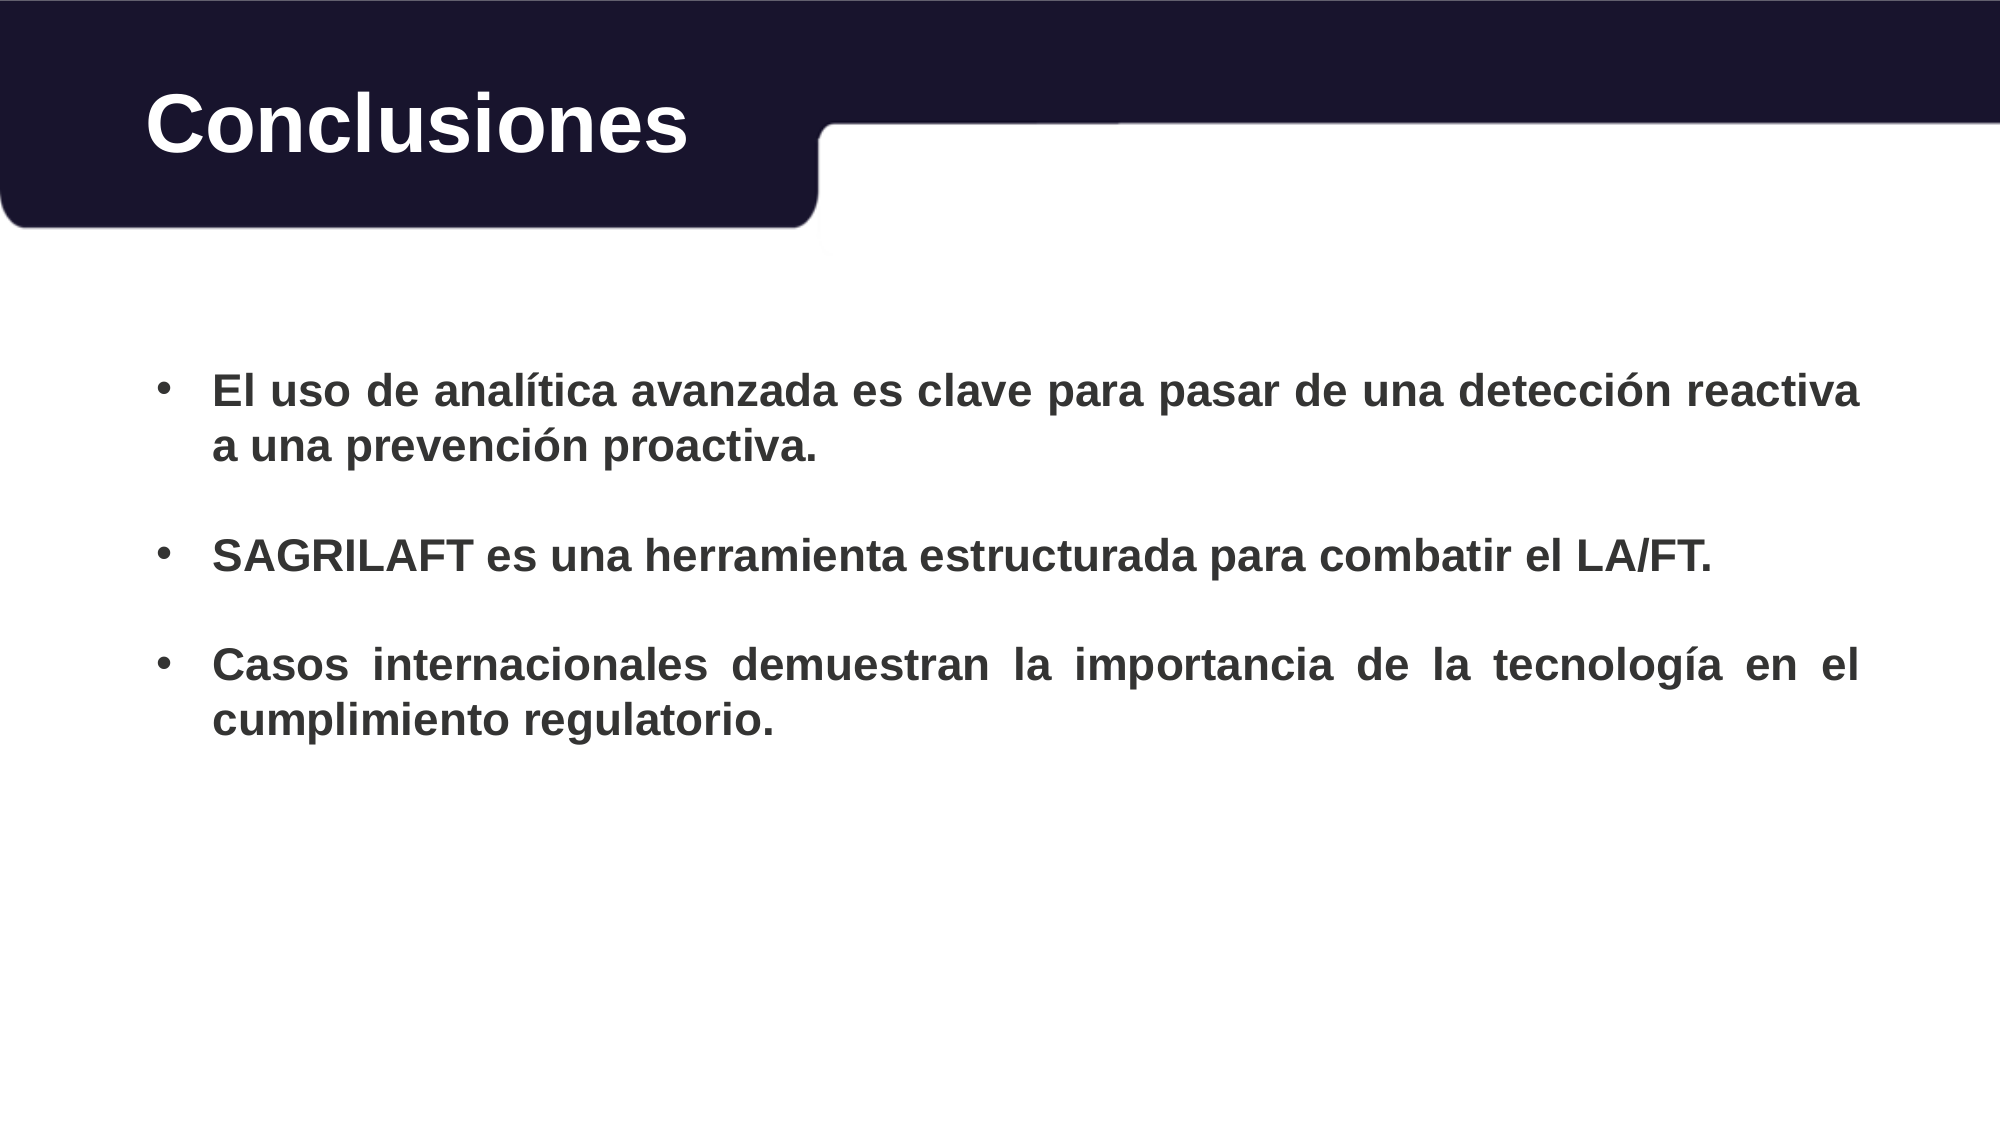

Conclusiones

El uso de analítica avanzada es clave para pasar de una detección reactiva a una prevención proactiva.

SAGRILAFT es una herramienta estructurada para combatir el LA/FT.

Casos internacionales demuestran la importancia de la tecnología en el cumplimiento regulatorio.